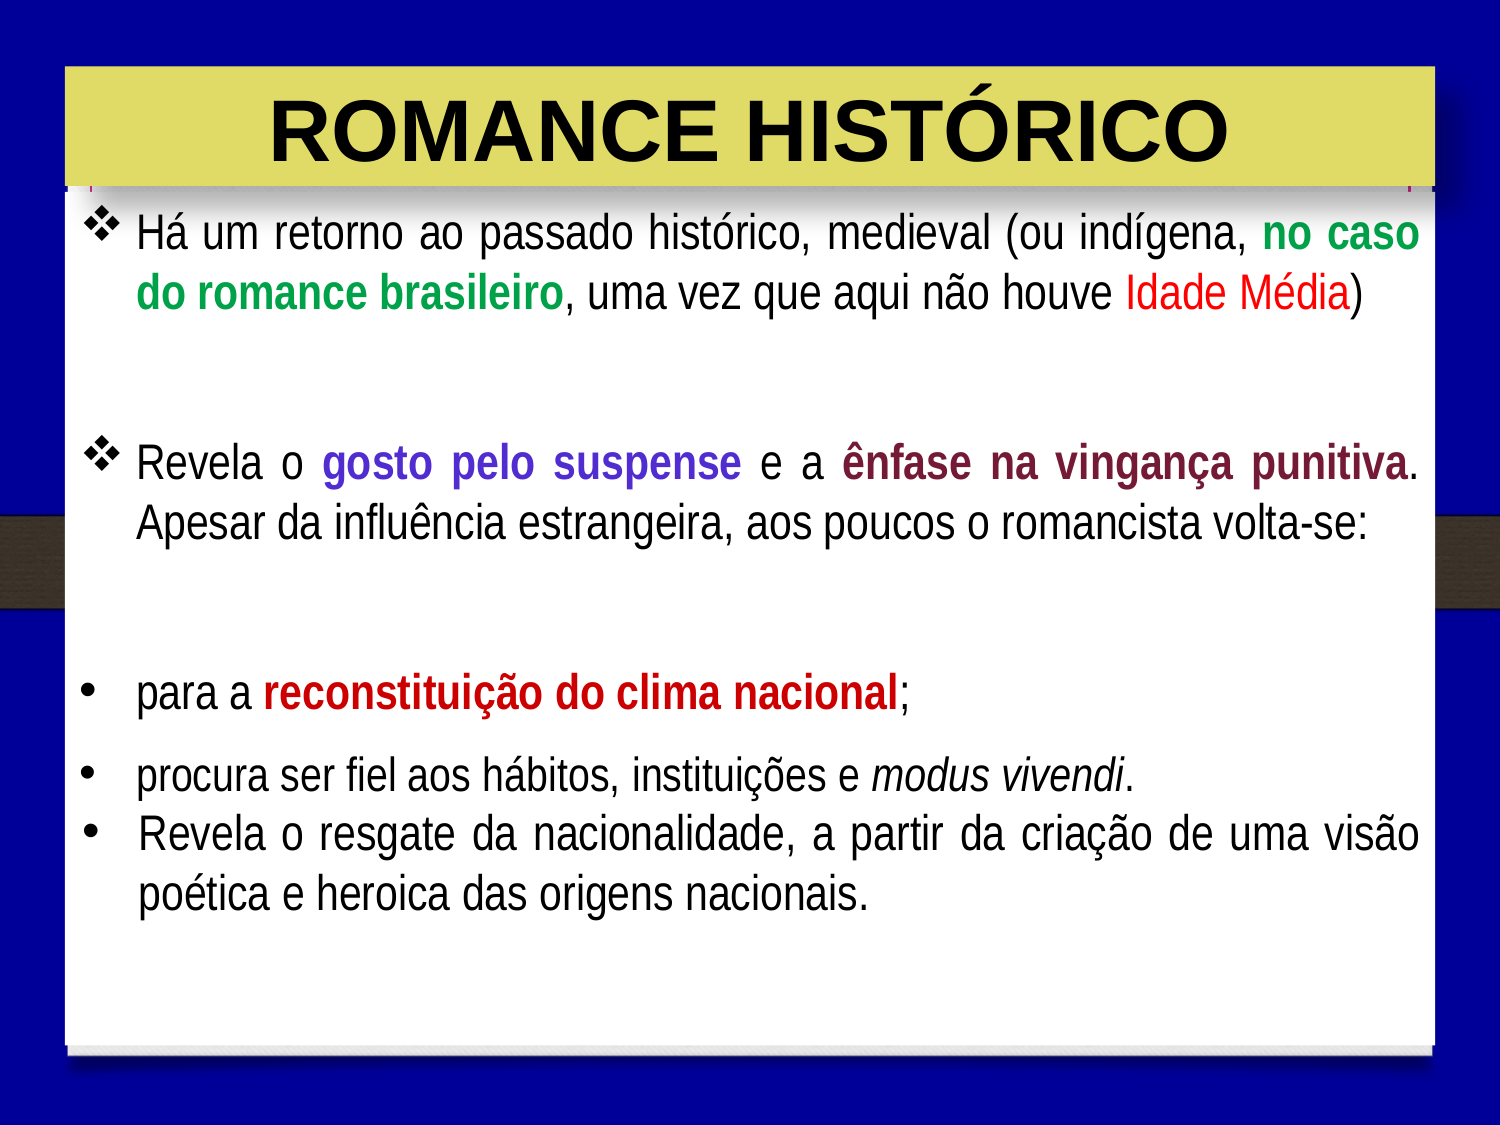

ROMANCE HISTÓRICO
Há um retorno ao passado histórico, medieval (ou indígena, no caso do romance brasileiro, uma vez que aqui não houve Idade Média)

Revela o gosto pelo suspense e a ênfase na vingança punitiva. Apesar da influência estrangeira, aos poucos o romancista volta-se:

para a reconstituição do clima nacional;
procura ser fiel aos hábitos, instituições e modus vivendi.
Revela o resgate da nacionalidade, a partir da criação de uma visão poética e heroica das origens nacionais.